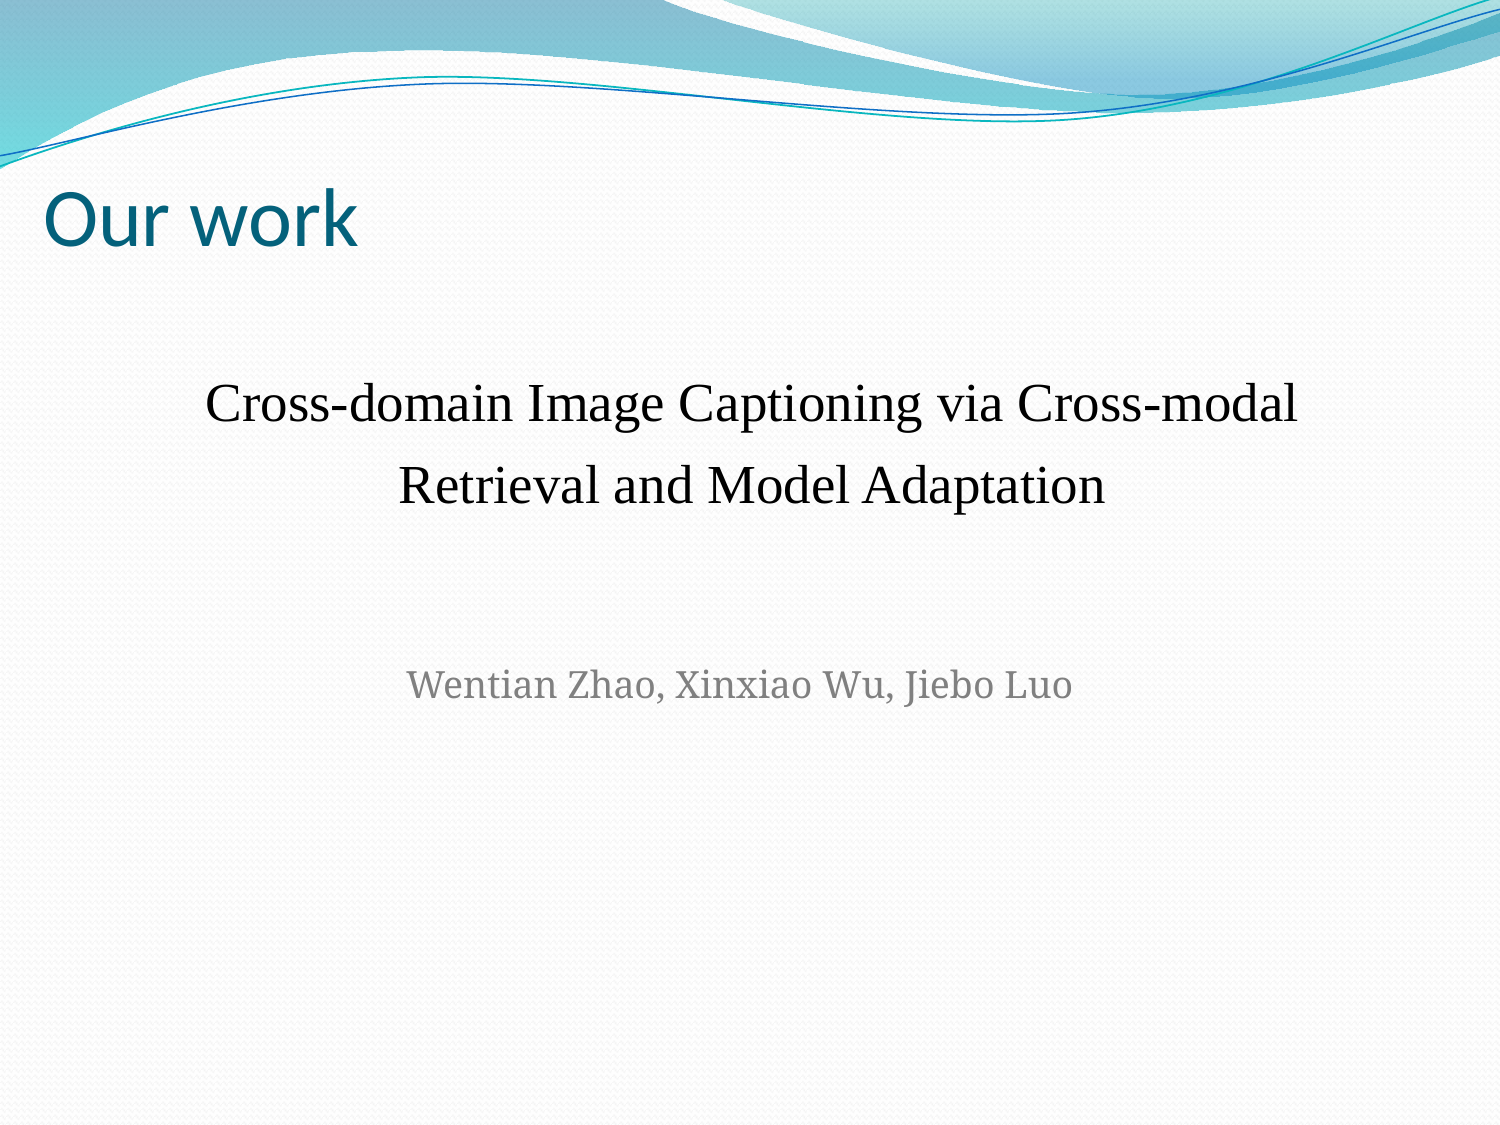

Our work

Cross-domain Image Captioning via Cross-modal
Retrieval and Model Adaptation
Wentian Zhao, Xinxiao Wu, Jiebo Luo